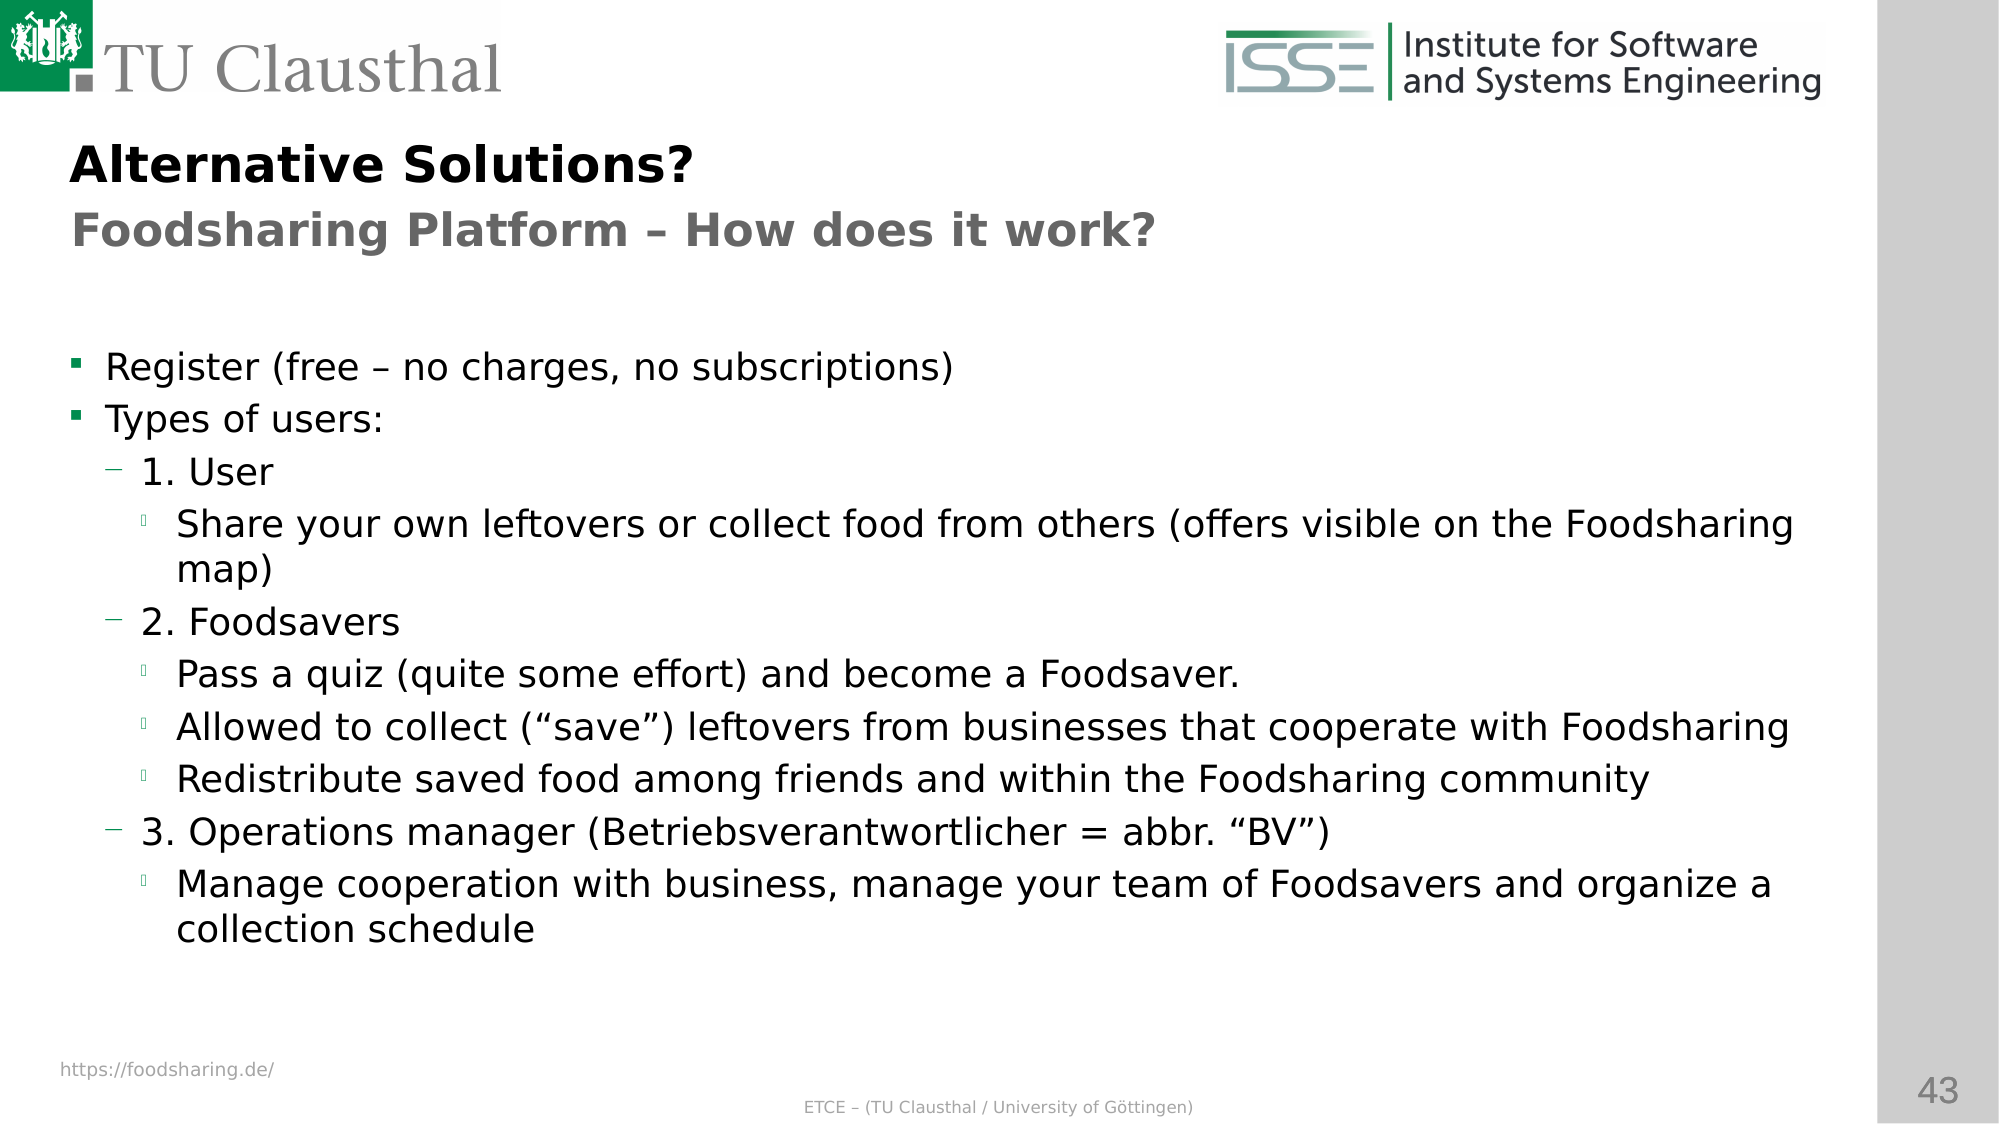

Alternative Solutions?
Foodsharing Platform – How does it work?

Register (free – no charges, no subscriptions)
Types of users:
1. User
Share your own leftovers or collect food from others (offers visible on the Foodsharing map)
2. Foodsavers
Pass a quiz (quite some effort) and become a Foodsaver.
Allowed to collect (“save”) leftovers from businesses that cooperate with Foodsharing
Redistribute saved food among friends and within the Foodsharing community
3. Operations manager (Betriebsverantwortlicher = abbr. “BV”)
Manage cooperation with business, manage your team of Foodsavers and organize a collection schedule
https://foodsharing.de/